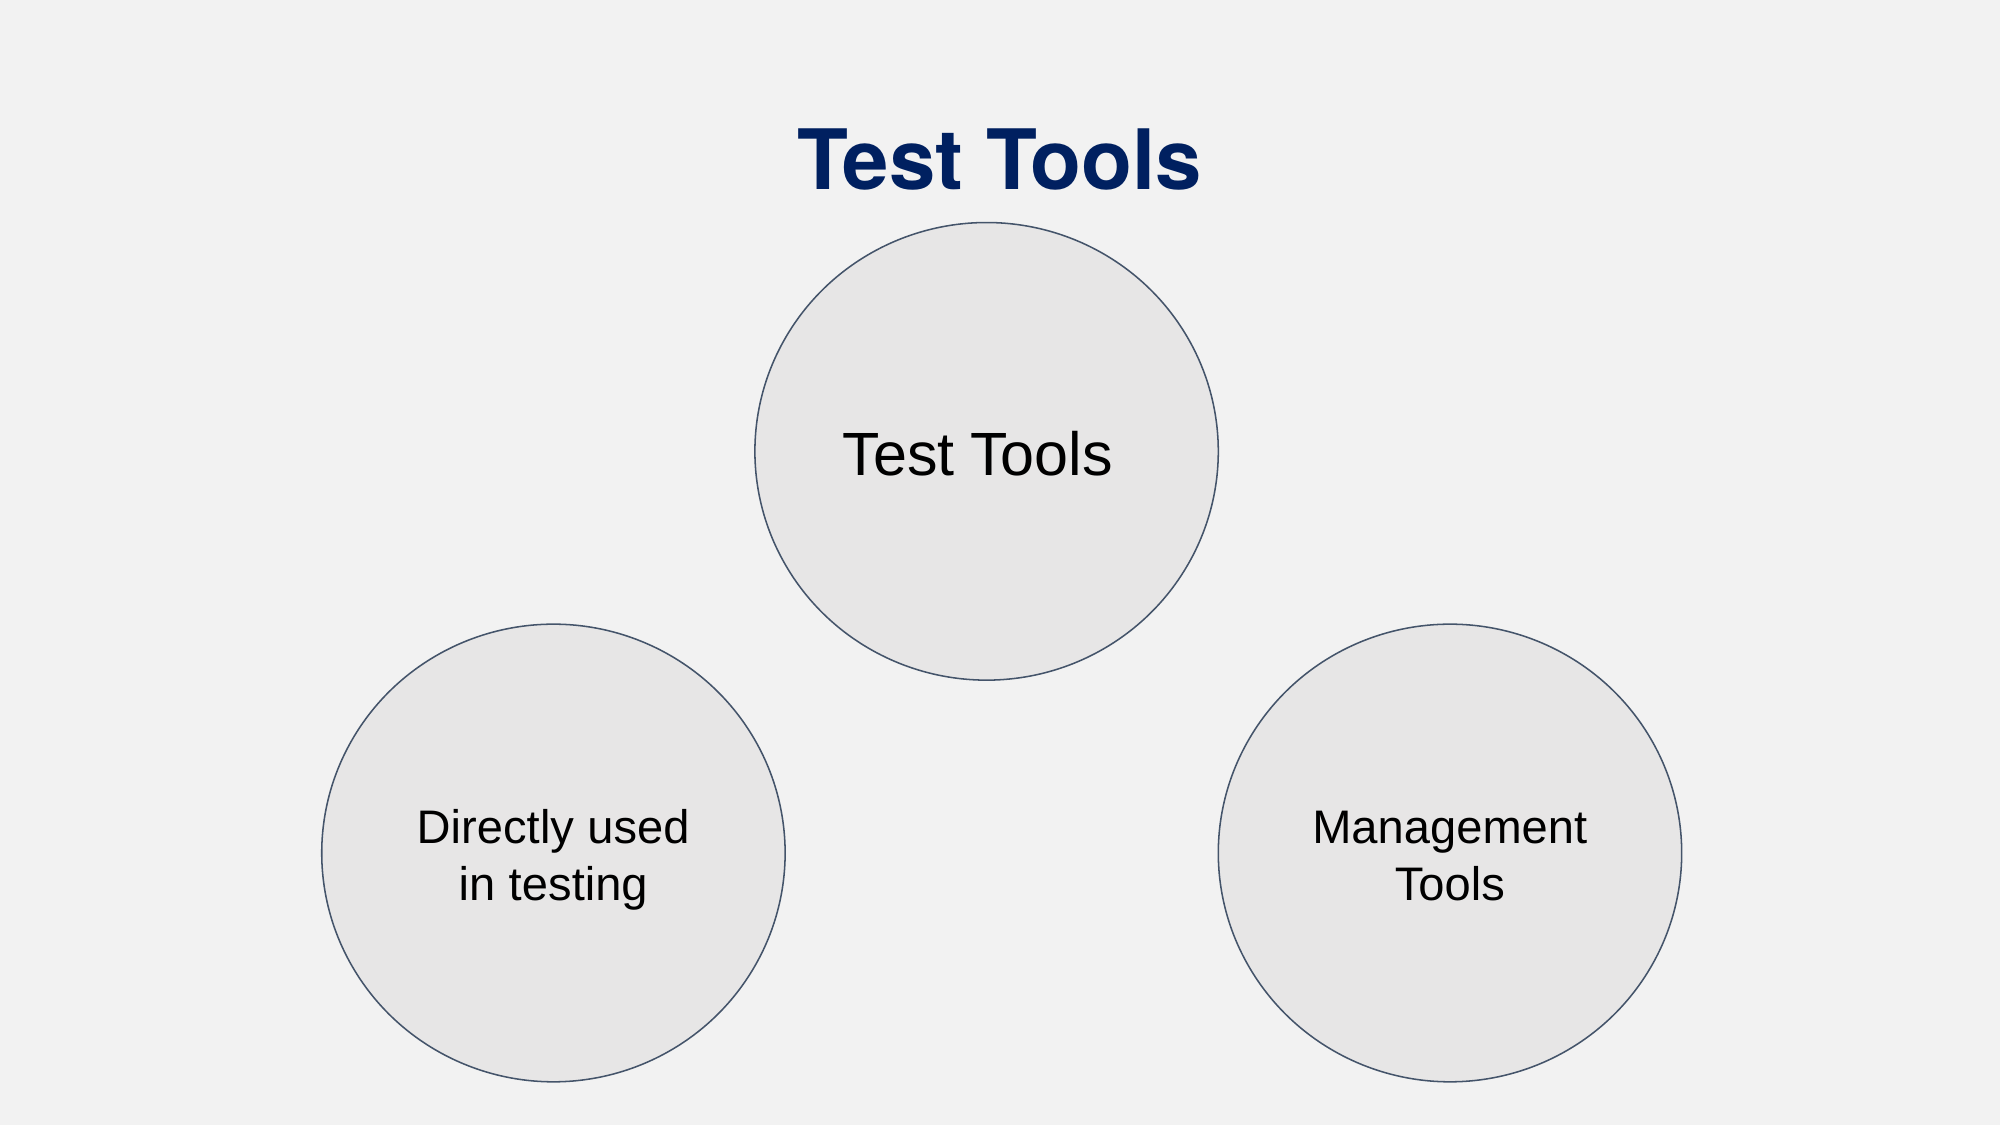

# Test Tools
Test Tools
Directly used in testing
Management Tools